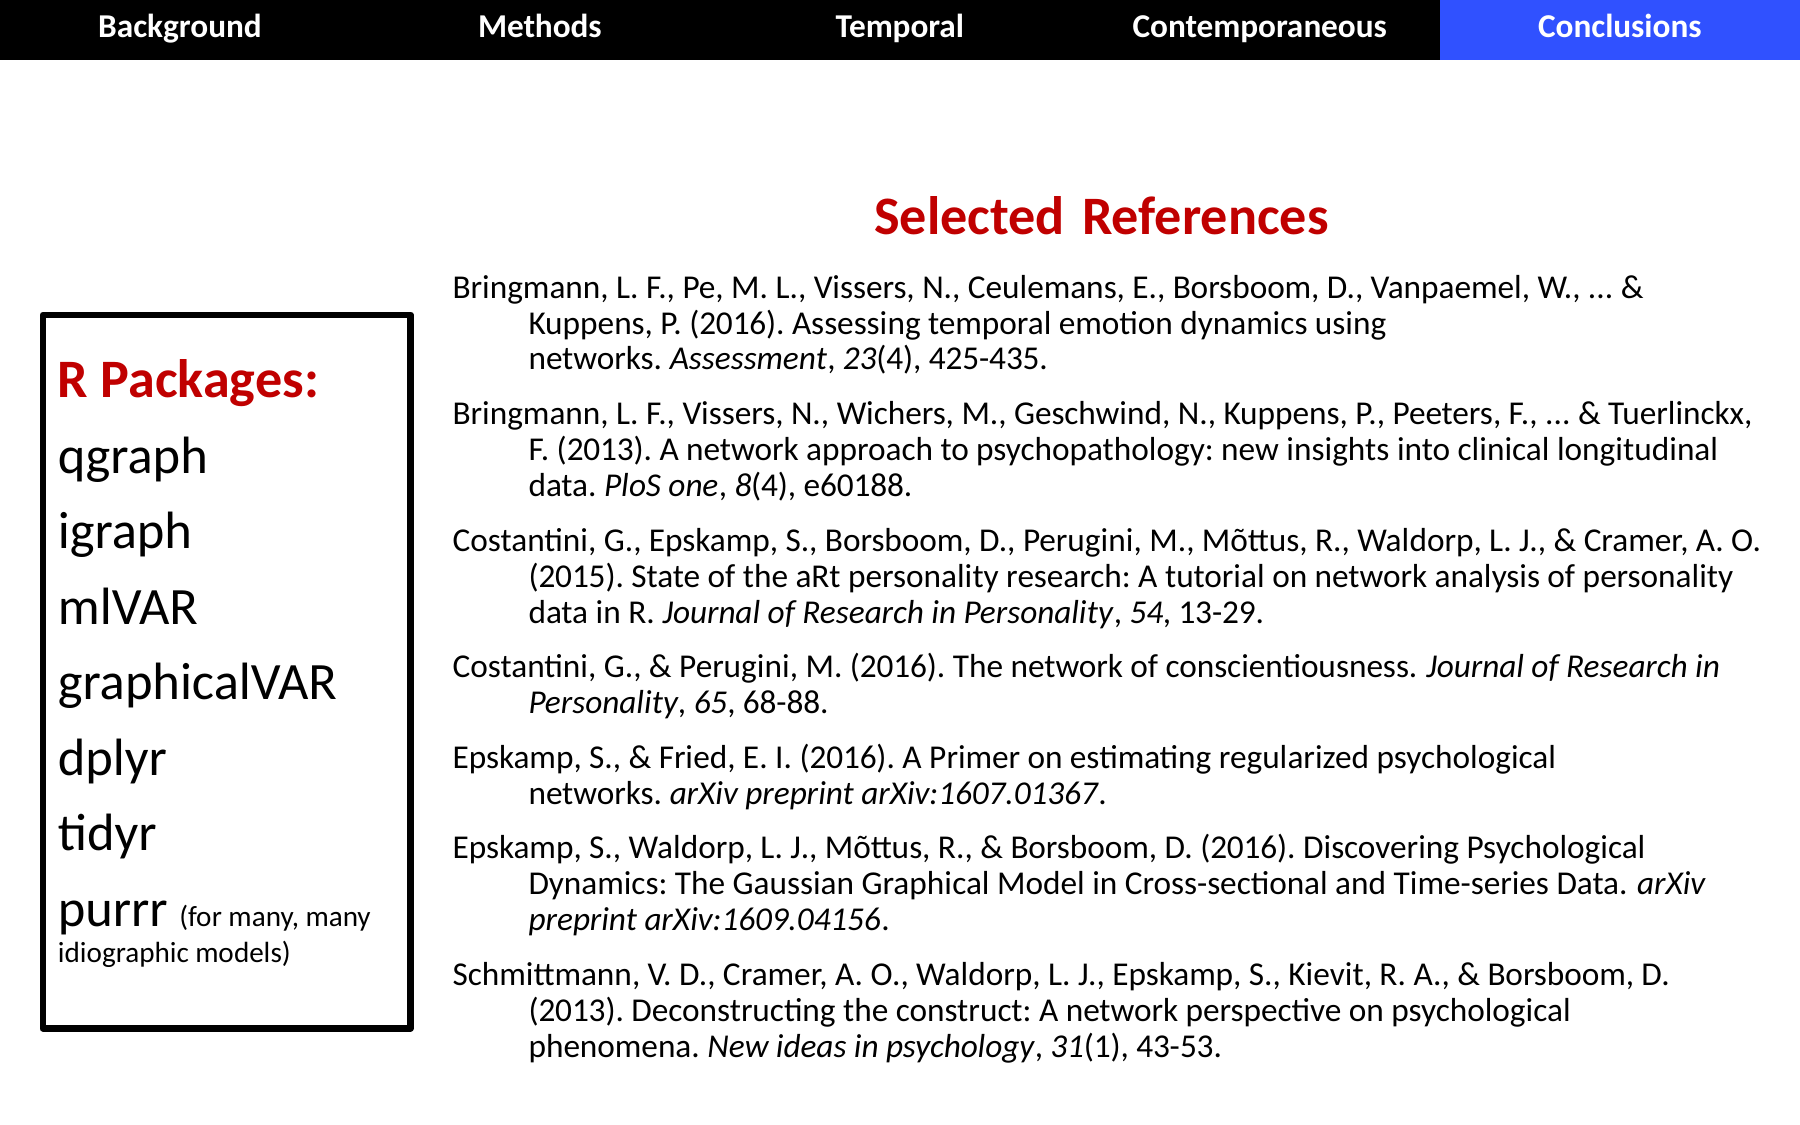

| Background | Methods | Temporal | Contemporaneous | Conclusions |
| --- | --- | --- | --- | --- |
Selected References
Bringmann, L. F., Pe, M. L., Vissers, N., Ceulemans, E., Borsboom, D., Vanpaemel, W., ... & Kuppens, P. (2016). Assessing temporal emotion dynamics using networks. Assessment, 23(4), 425-435.
Bringmann, L. F., Vissers, N., Wichers, M., Geschwind, N., Kuppens, P., Peeters, F., ... & Tuerlinckx, F. (2013). A network approach to psychopathology: new insights into clinical longitudinal data. PloS one, 8(4), e60188.
Costantini, G., Epskamp, S., Borsboom, D., Perugini, M., Mõttus, R., Waldorp, L. J., & Cramer, A. O. (2015). State of the aRt personality research: A tutorial on network analysis of personality data in R. Journal of Research in Personality, 54, 13-29.
Costantini, G., & Perugini, M. (2016). The network of conscientiousness. Journal of Research in Personality, 65, 68-88.
Epskamp, S., & Fried, E. I. (2016). A Primer on estimating regularized psychological networks. arXiv preprint arXiv:1607.01367.
Epskamp, S., Waldorp, L. J., Mõttus, R., & Borsboom, D. (2016). Discovering Psychological Dynamics: The Gaussian Graphical Model in Cross-sectional and Time-series Data. arXiv preprint arXiv:1609.04156.
Schmittmann, V. D., Cramer, A. O., Waldorp, L. J., Epskamp, S., Kievit, R. A., & Borsboom, D. (2013). Deconstructing the construct: A network perspective on psychological phenomena. New ideas in psychology, 31(1), 43-53.

R Packages:
qgraph
igraph
mlVAR
graphicalVAR
dplyr
tidyr
purrr (for many, many idiographic models)